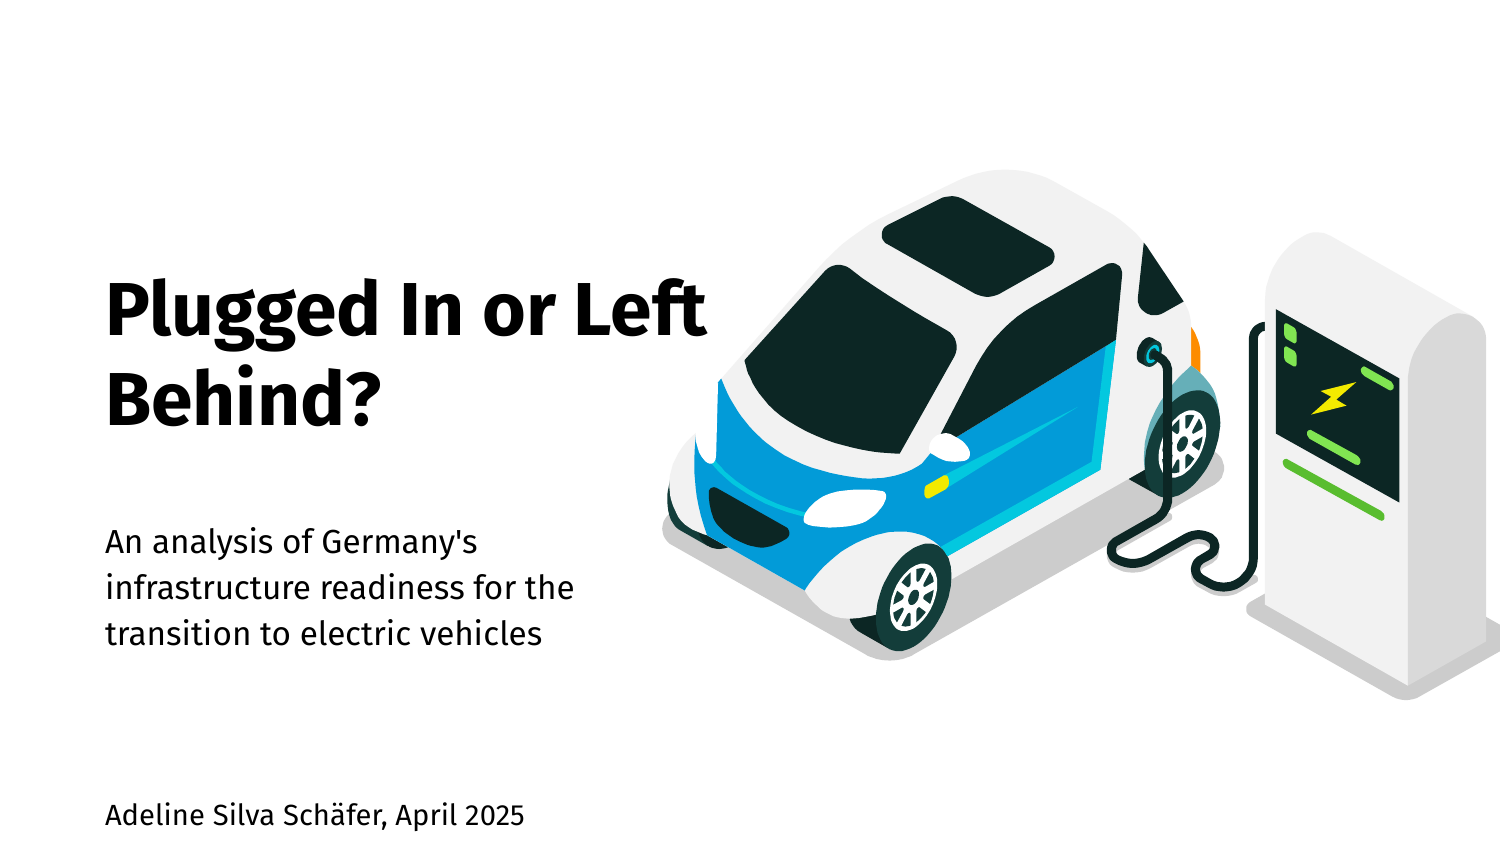

# Plugged In or Left Behind?
An analysis of Germany's infrastructure readiness for the transition to electric vehicles
Adeline Silva Schäfer, April 2025